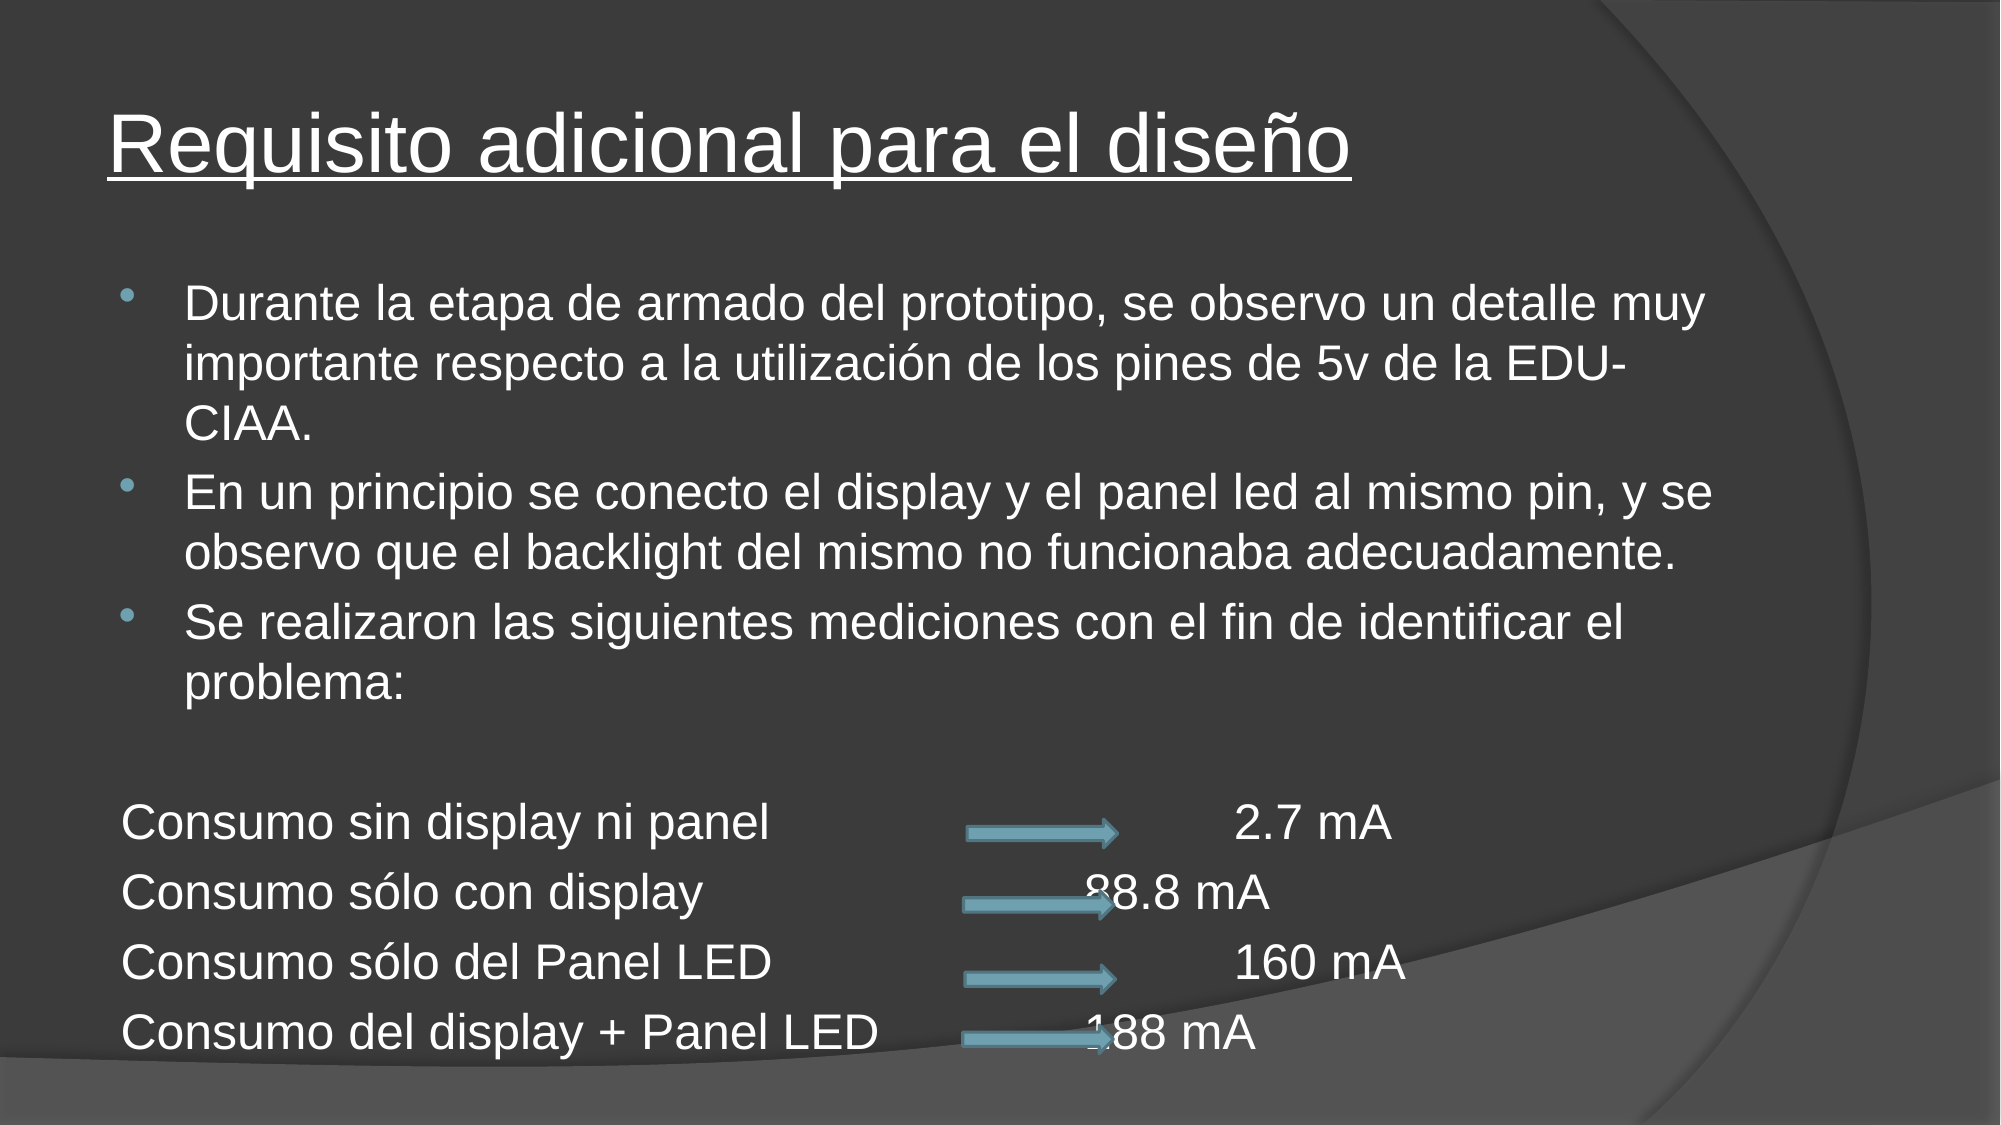

# Requisito adicional para el diseño
Durante la etapa de armado del prototipo, se observo un detalle muy importante respecto a la utilización de los pines de 5v de la EDU-CIAA.
En un principio se conecto el display y el panel led al mismo pin, y se observo que el backlight del mismo no funcionaba adecuadamente.
Se realizaron las siguientes mediciones con el fin de identificar el problema:

Consumo sin display ni panel 			2.7 mA
Consumo sólo con display     			88.8 mA
Consumo sólo del Panel LED 			160 mA
Consumo del display + Panel LED 		188 mA